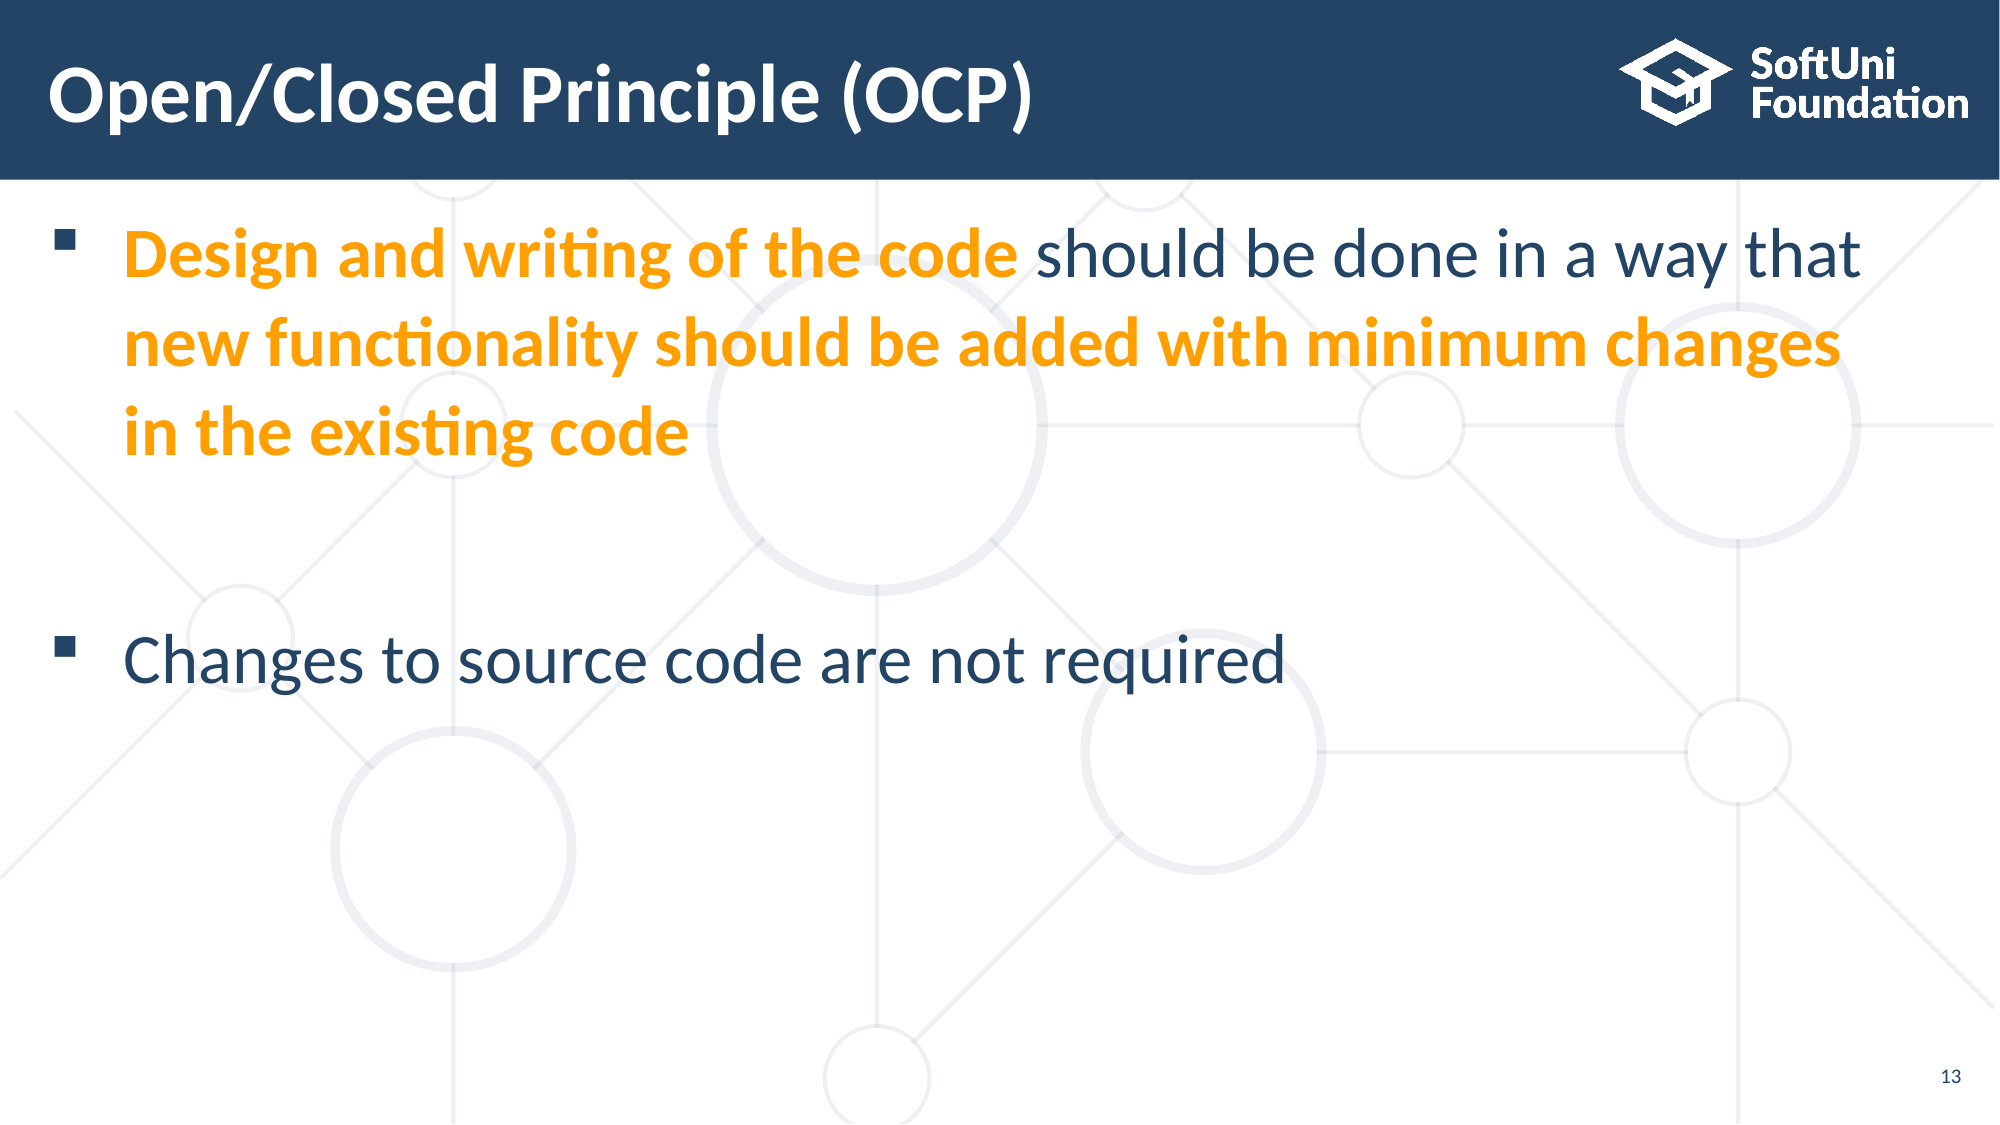

# Open/Closed Principle (OCP)
Design and writing of the code should be done in a way that new functionality should be added with minimum changes in the existing code

Changes to source code are not required

13